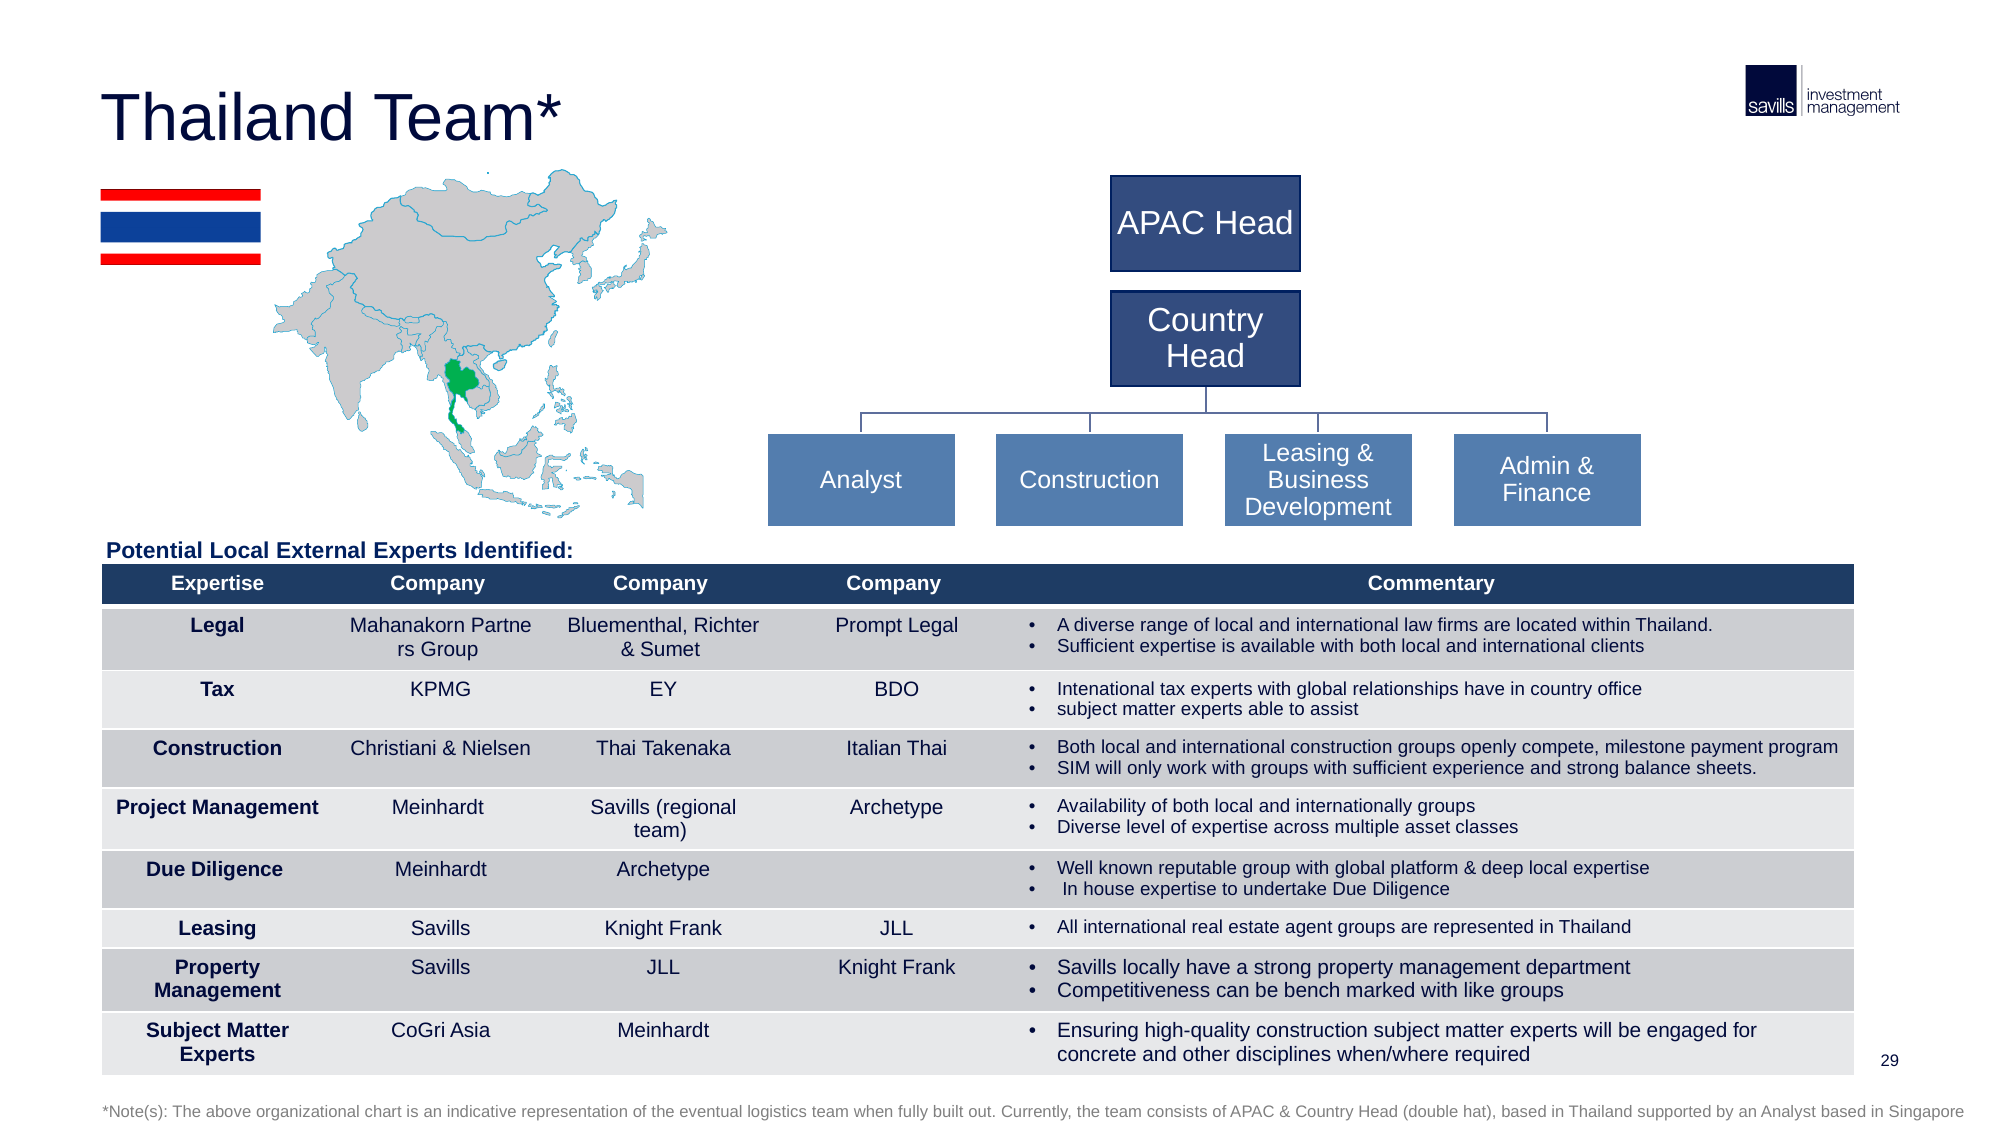

# Thailand Team*

Country Head
Analyst
Construction
Leasing & Business Development
Admin & Finance
APAC Head

Potential Local External Experts Identified:
| Expertise | Company | Company | Company | Commentary |
| --- | --- | --- | --- | --- |
| Legal | Mahanakorn Partners Group | Bluementhal, Richter & Sumet | Prompt Legal | A diverse range of local and international law firms are located within Thailand.  Sufficient expertise is available with both local and international clients |
| Tax | KPMG | EY | BDO | Intenational tax experts with global relationships have in country office subject matter experts able to assist |
| Construction | Christiani & Nielsen | Thai Takenaka | Italian Thai | Both local and international construction groups openly compete, milestone payment program SIM will only work with groups with sufficient experience and strong balance sheets. |
| Project Management | Meinhardt | Savills (regional team) | Archetype | Availability of both local and internationally groups  Diverse level of expertise across multiple asset classes |
| Due Diligence | Meinhardt | Archetype |  | Well known reputable group with global platform & deep local expertise  In house expertise to undertake Due Diligence |
| Leasing | Savills | Knight Frank | JLL | All international real estate agent groups are represented in Thailand |
| Property Management | Savills | JLL | Knight Frank | Savills locally have a strong property management department Competitiveness can be bench marked with like groups |
| Subject Matter Experts | CoGri Asia | Meinhardt |  | Ensuring high-quality construction subject matter experts will be engaged for concrete and other disciplines when/where required |
29
*Note(s): The above organizational chart is an indicative representation of the eventual logistics team when fully built out. Currently, the team consists of APAC & Country Head (double hat), based in Thailand supported by an Analyst based in Singapore